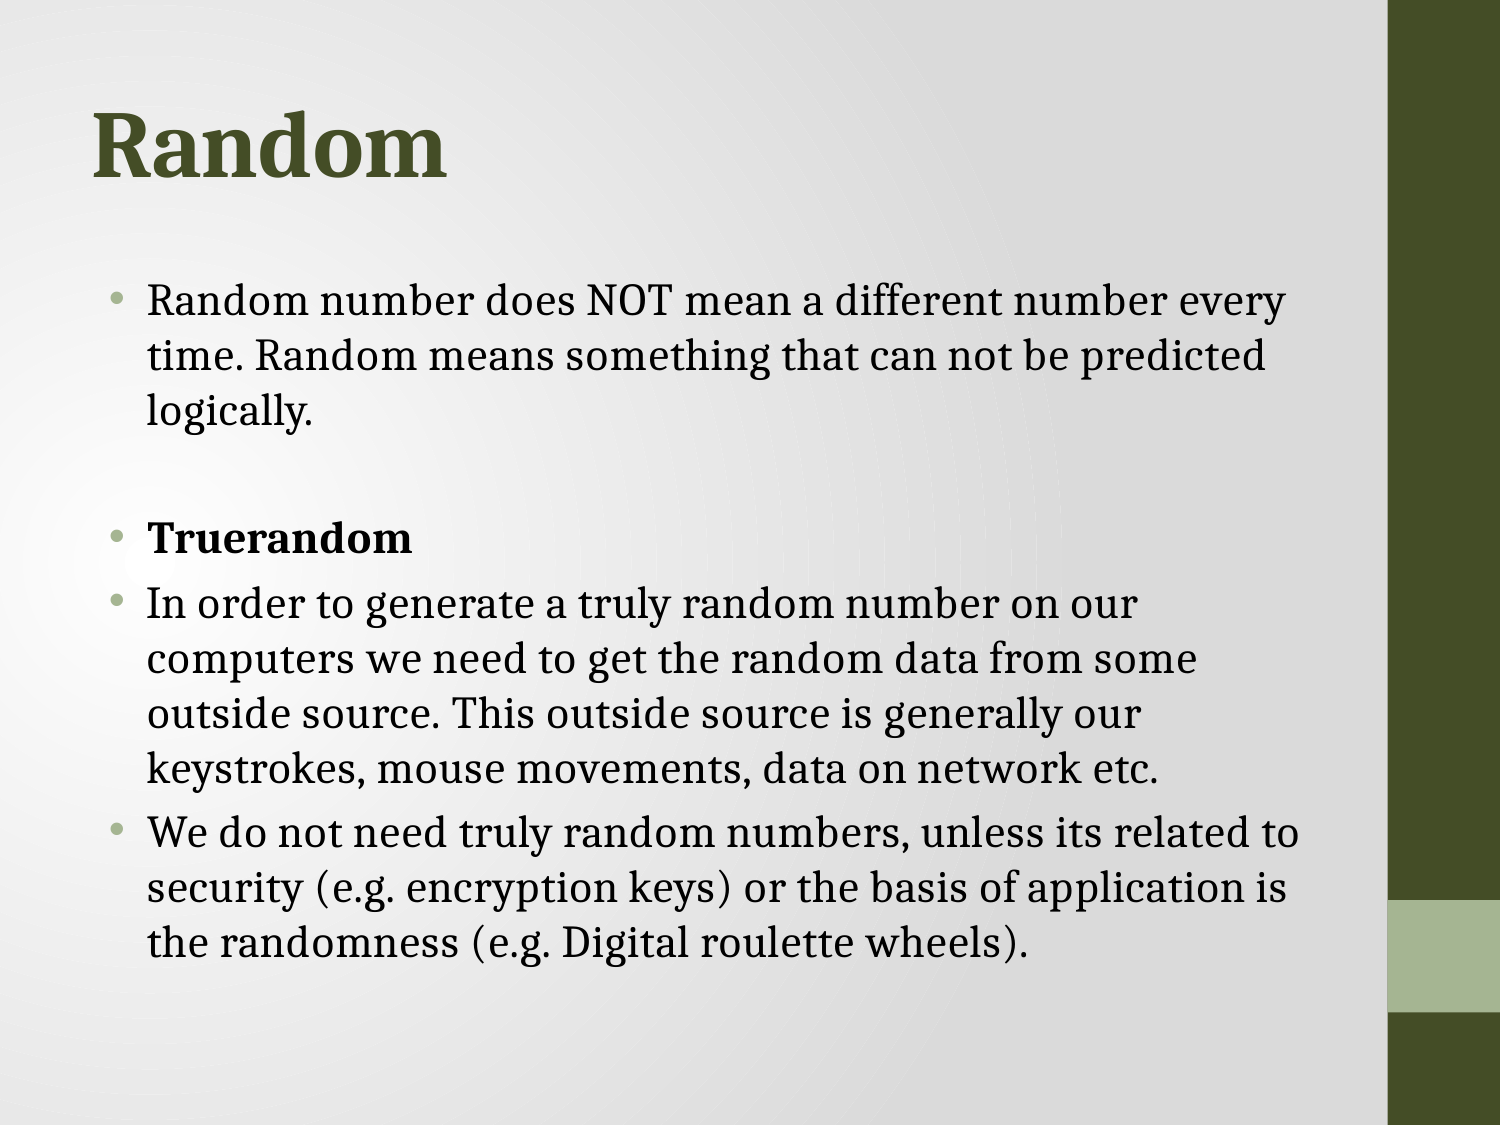

# Random
Random number does NOT mean a different number every time. Random means something that can not be predicted logically.

Truerandom
In order to generate a truly random number on our computers we need to get the random data from some outside source. This outside source is generally our keystrokes, mouse movements, data on network etc.
We do not need truly random numbers, unless its related to security (e.g. encryption keys) or the basis of application is the randomness (e.g. Digital roulette wheels).